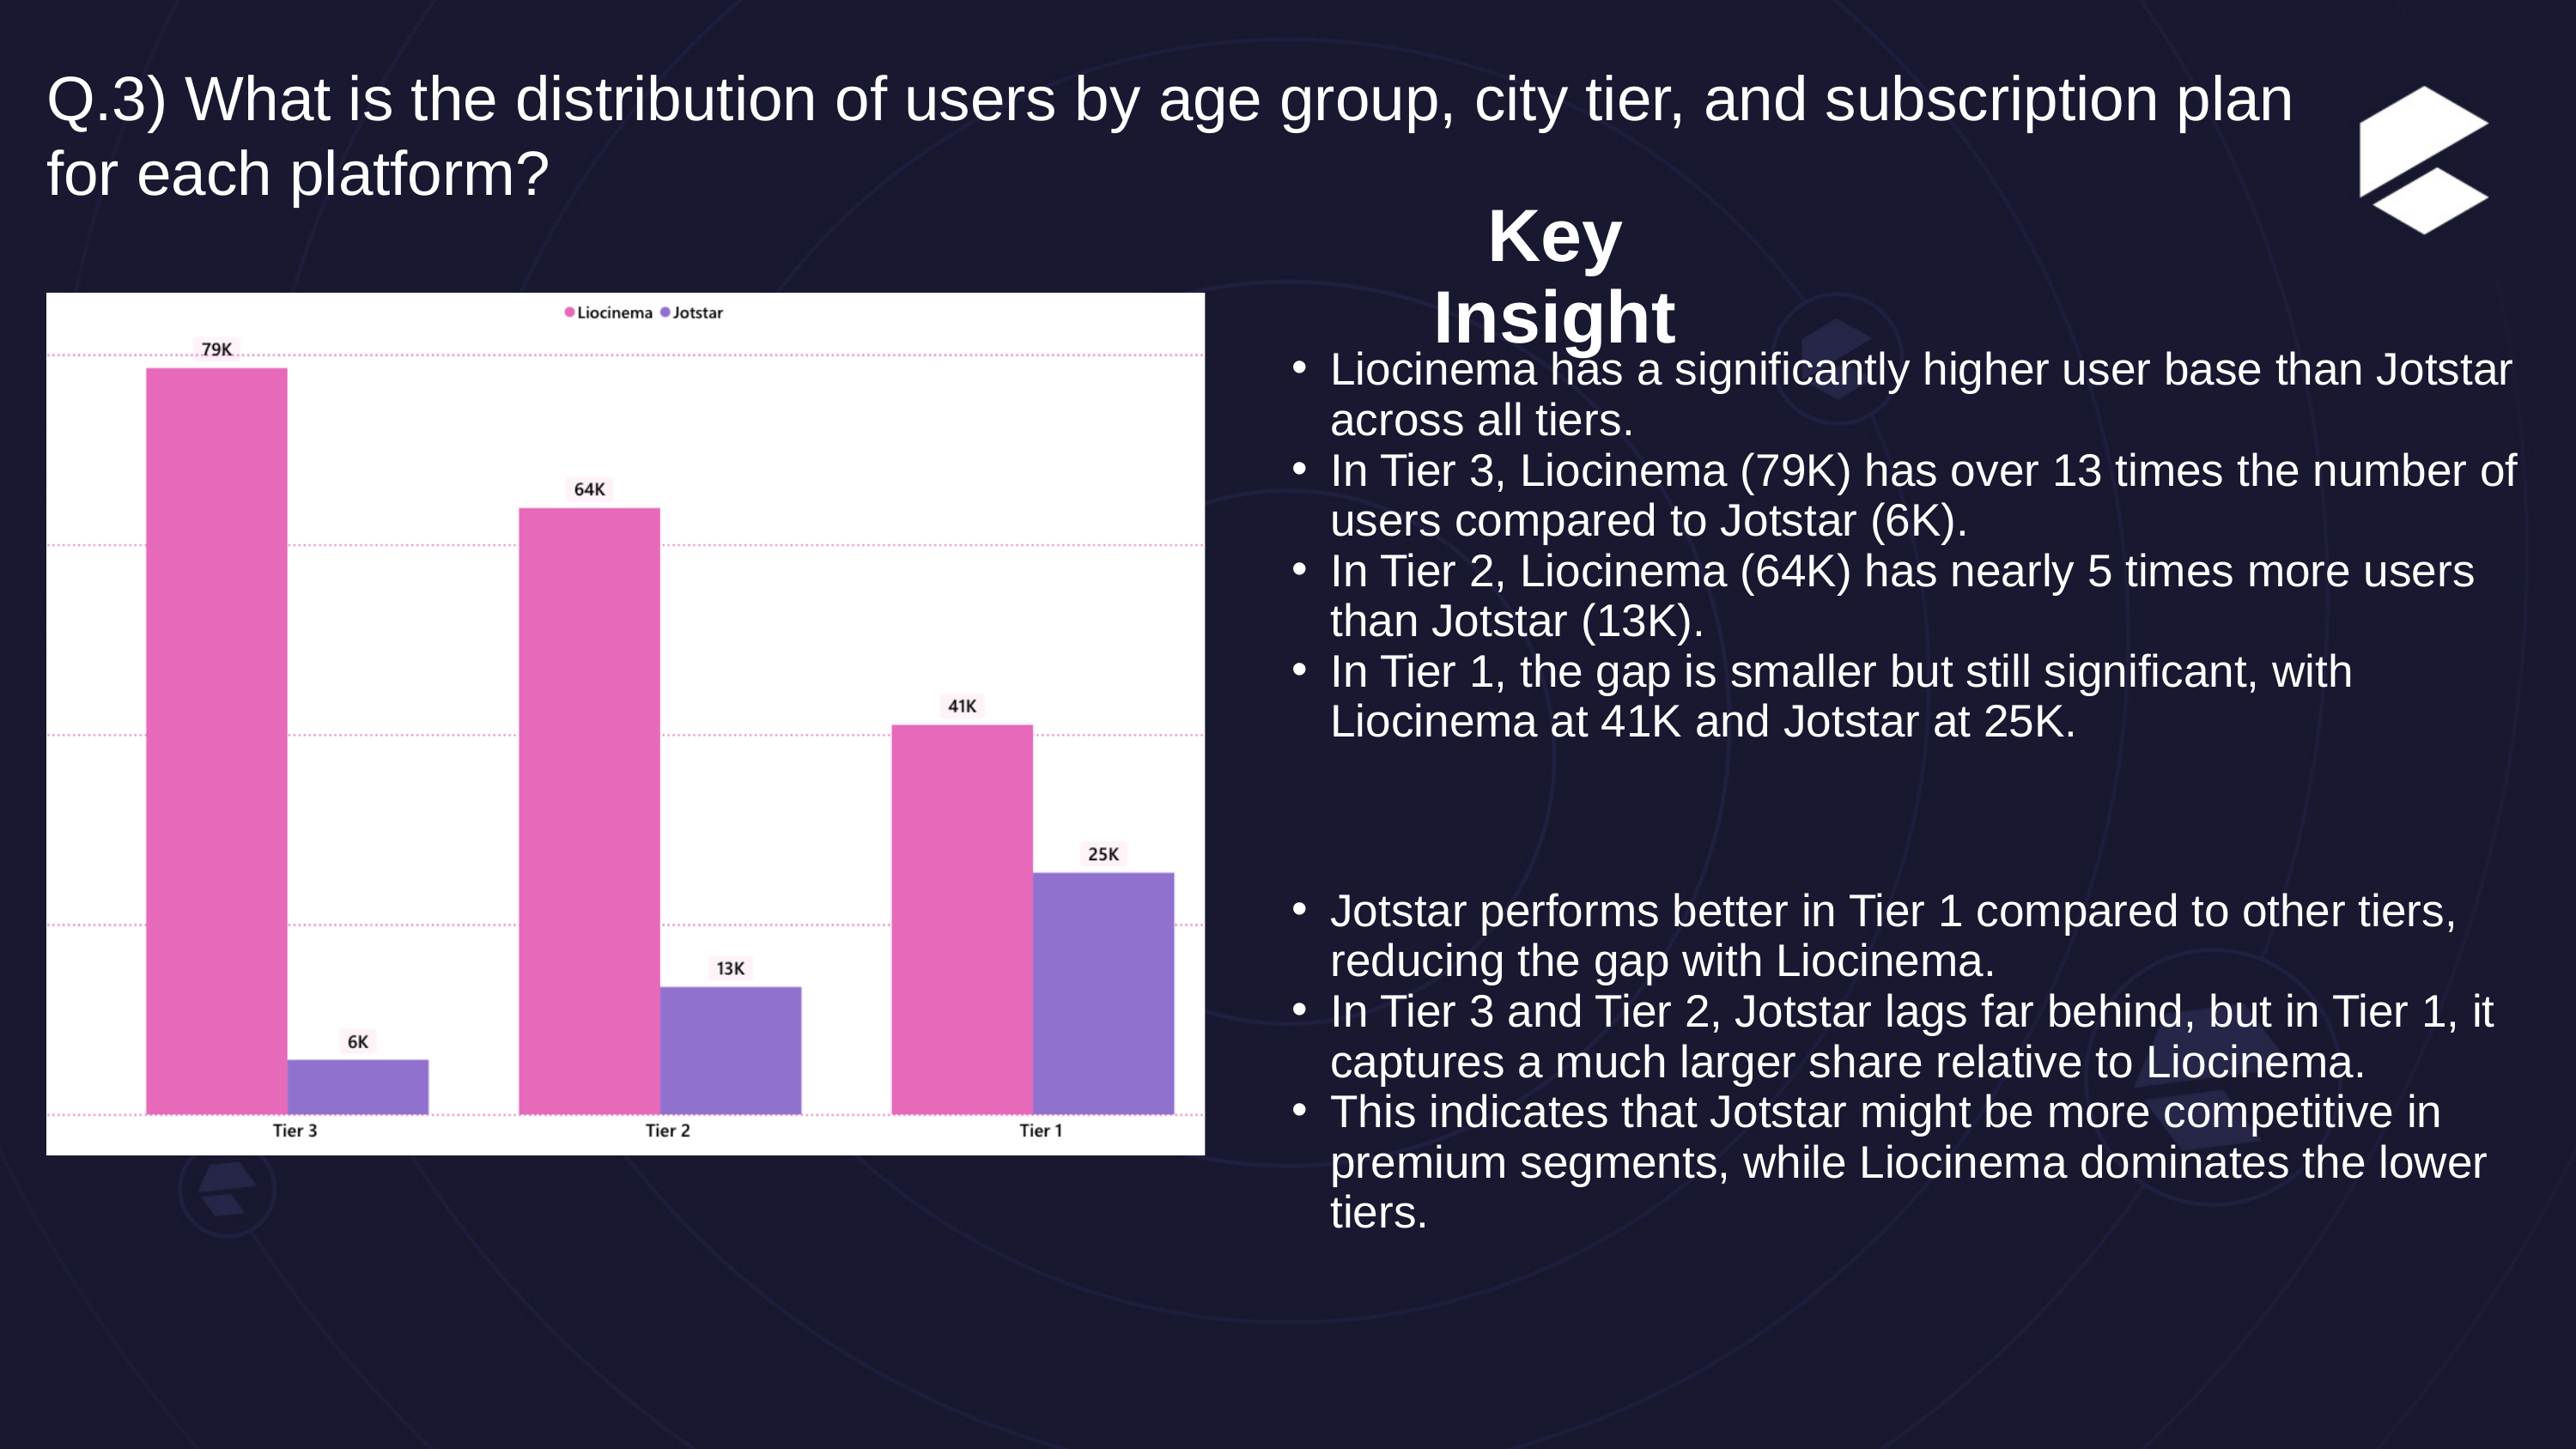

Q.3) What is the distribution of users by age group, city tier, and subscription plan for each platform?
Key Insight

Liocinema has a significantly higher user base than Jotstar across all tiers.
In Tier 3, Liocinema (79K) has over 13 times the number of users compared to Jotstar (6K).
In Tier 2, Liocinema (64K) has nearly 5 times more users than Jotstar (13K).
In Tier 1, the gap is smaller but still significant, with Liocinema at 41K and Jotstar at 25K.

Jotstar performs better in Tier 1 compared to other tiers, reducing the gap with Liocinema.
In Tier 3 and Tier 2, Jotstar lags far behind, but in Tier 1, it captures a much larger share relative to Liocinema.
This indicates that Jotstar might be more competitive in premium segments, while Liocinema dominates the lower tiers.